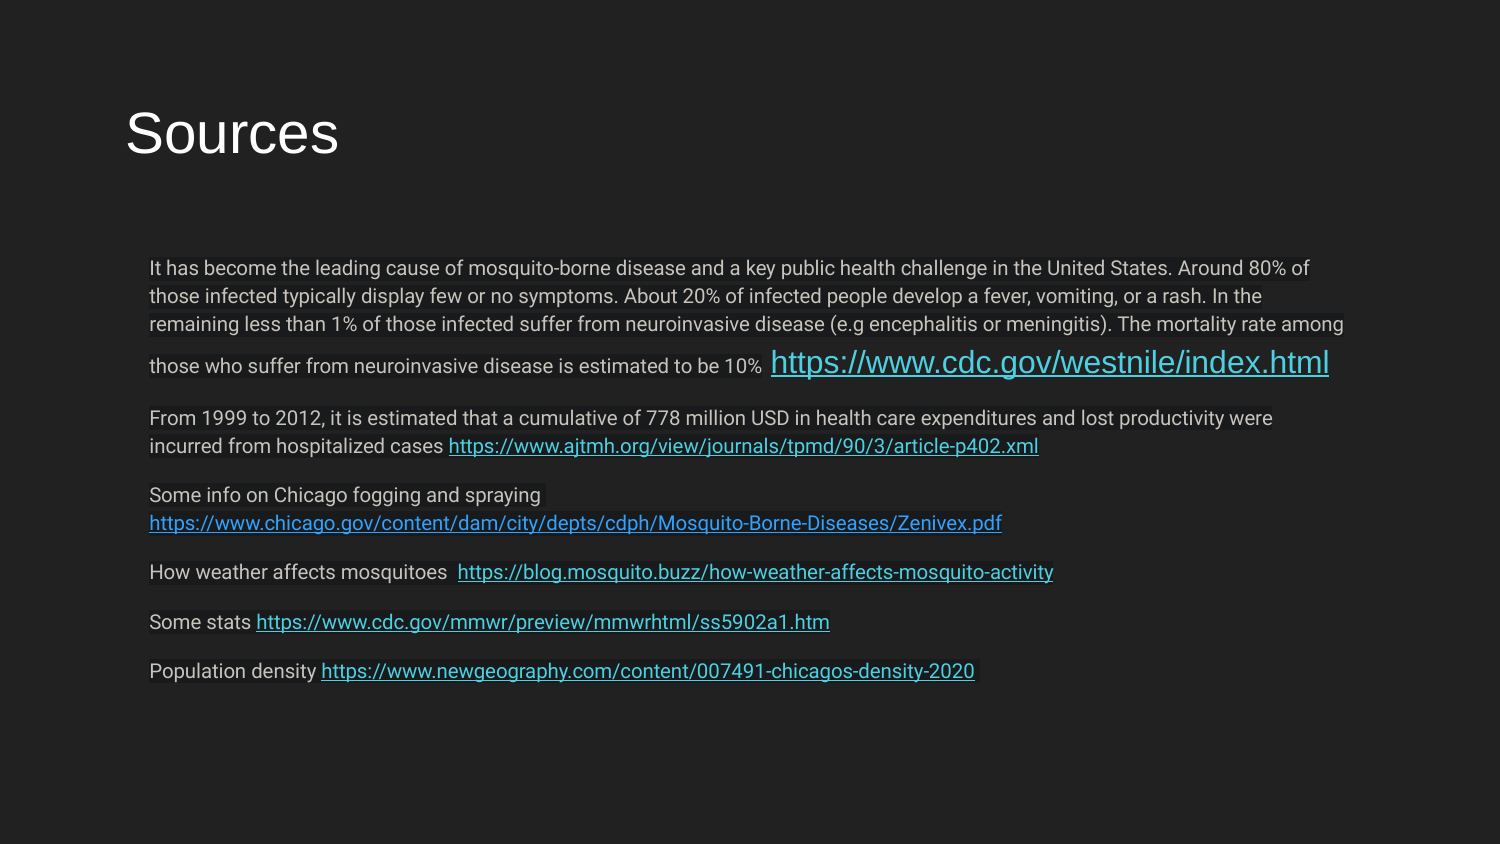

# Sources
It has become the leading cause of mosquito-borne disease and a key public health challenge in the United States. Around 80% of those infected typically display few or no symptoms. About 20% of infected people develop a fever, vomiting, or a rash. In the remaining less than 1% of those infected suffer from neuroinvasive disease (e.g encephalitis or meningitis). The mortality rate among those who suffer from neuroinvasive disease is estimated to be 10% https://www.cdc.gov/westnile/index.html
From 1999 to 2012, it is estimated that a cumulative of 778 million USD in health care expenditures and lost productivity were incurred from hospitalized cases https://www.ajtmh.org/view/journals/tpmd/90/3/article-p402.xml
Some info on Chicago fogging and spraying https://www.chicago.gov/content/dam/city/depts/cdph/Mosquito-Borne-Diseases/Zenivex.pdf
How weather affects mosquitoes  https://blog.mosquito.buzz/how-weather-affects-mosquito-activity
Some stats https://www.cdc.gov/mmwr/preview/mmwrhtml/ss5902a1.htm
Population density https://www.newgeography.com/content/007491-chicagos-density-2020